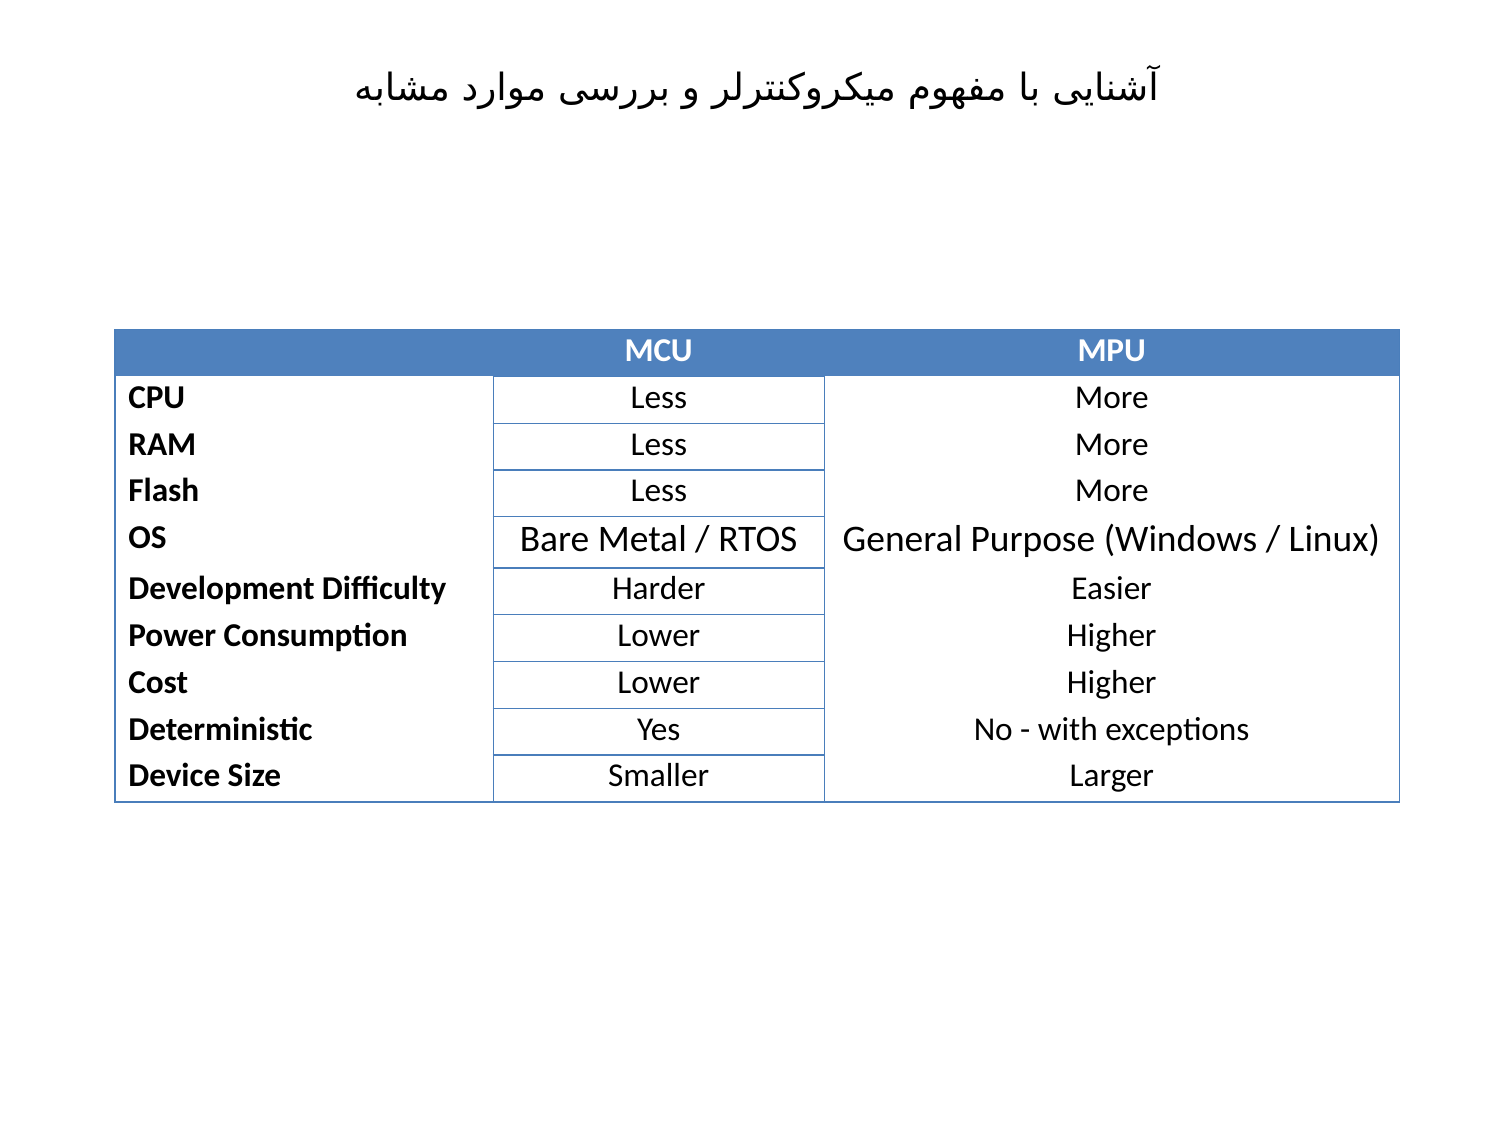

آشنایی با مفهوم میکروکنترلر و بررسی موارد مشابه
|  | MCU | MPU |
| --- | --- | --- |
| CPU | Less | More |
| RAM | Less | More |
| Flash | Less | More |
| OS | Bare Metal / RTOS | General Purpose (Windows / Linux) |
| Development Difficulty | Harder | Easier |
| Power Consumption | Lower | Higher |
| Cost | Lower | Higher |
| Deterministic | Yes | No - with exceptions |
| Device Size | Smaller | Larger |